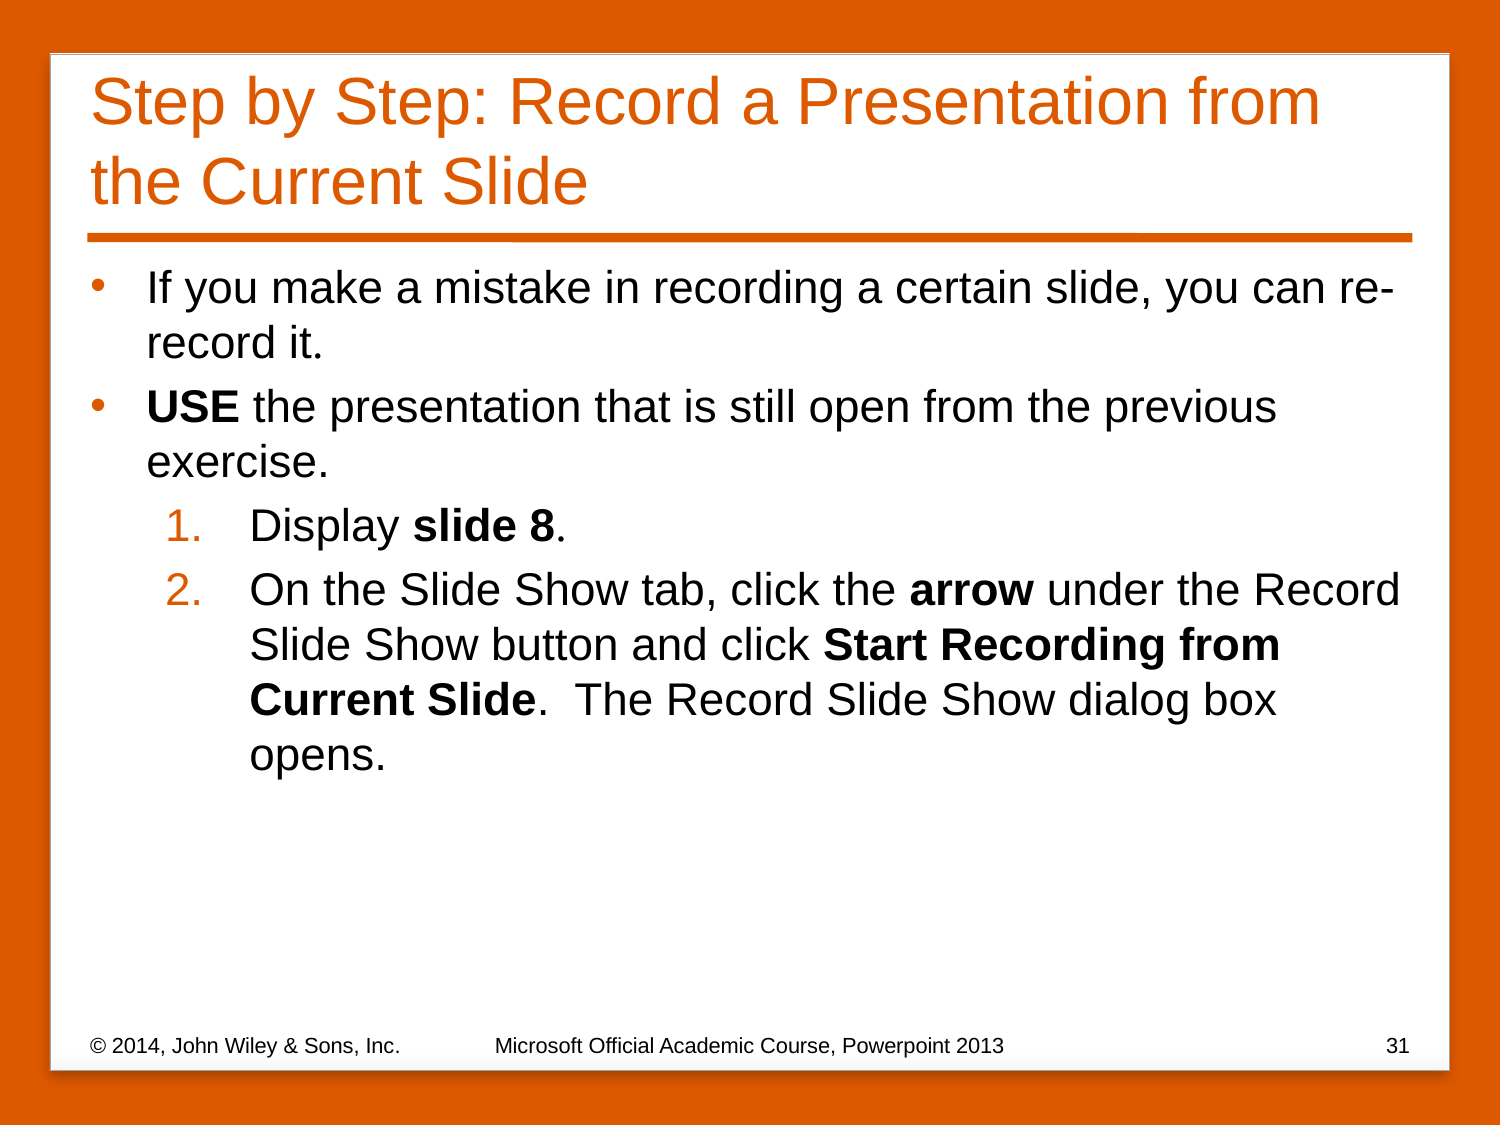

# Step by Step: Record a Presentation from the Current Slide
If you make a mistake in recording a certain slide, you can re-record it.
USE the presentation that is still open from the previous exercise.
Display slide 8.
On the Slide Show tab, click the arrow under the Record Slide Show button and click Start Recording from Current Slide.  The Record Slide Show dialog box opens.
© 2014, John Wiley & Sons, Inc.
Microsoft Official Academic Course, Powerpoint 2013
31